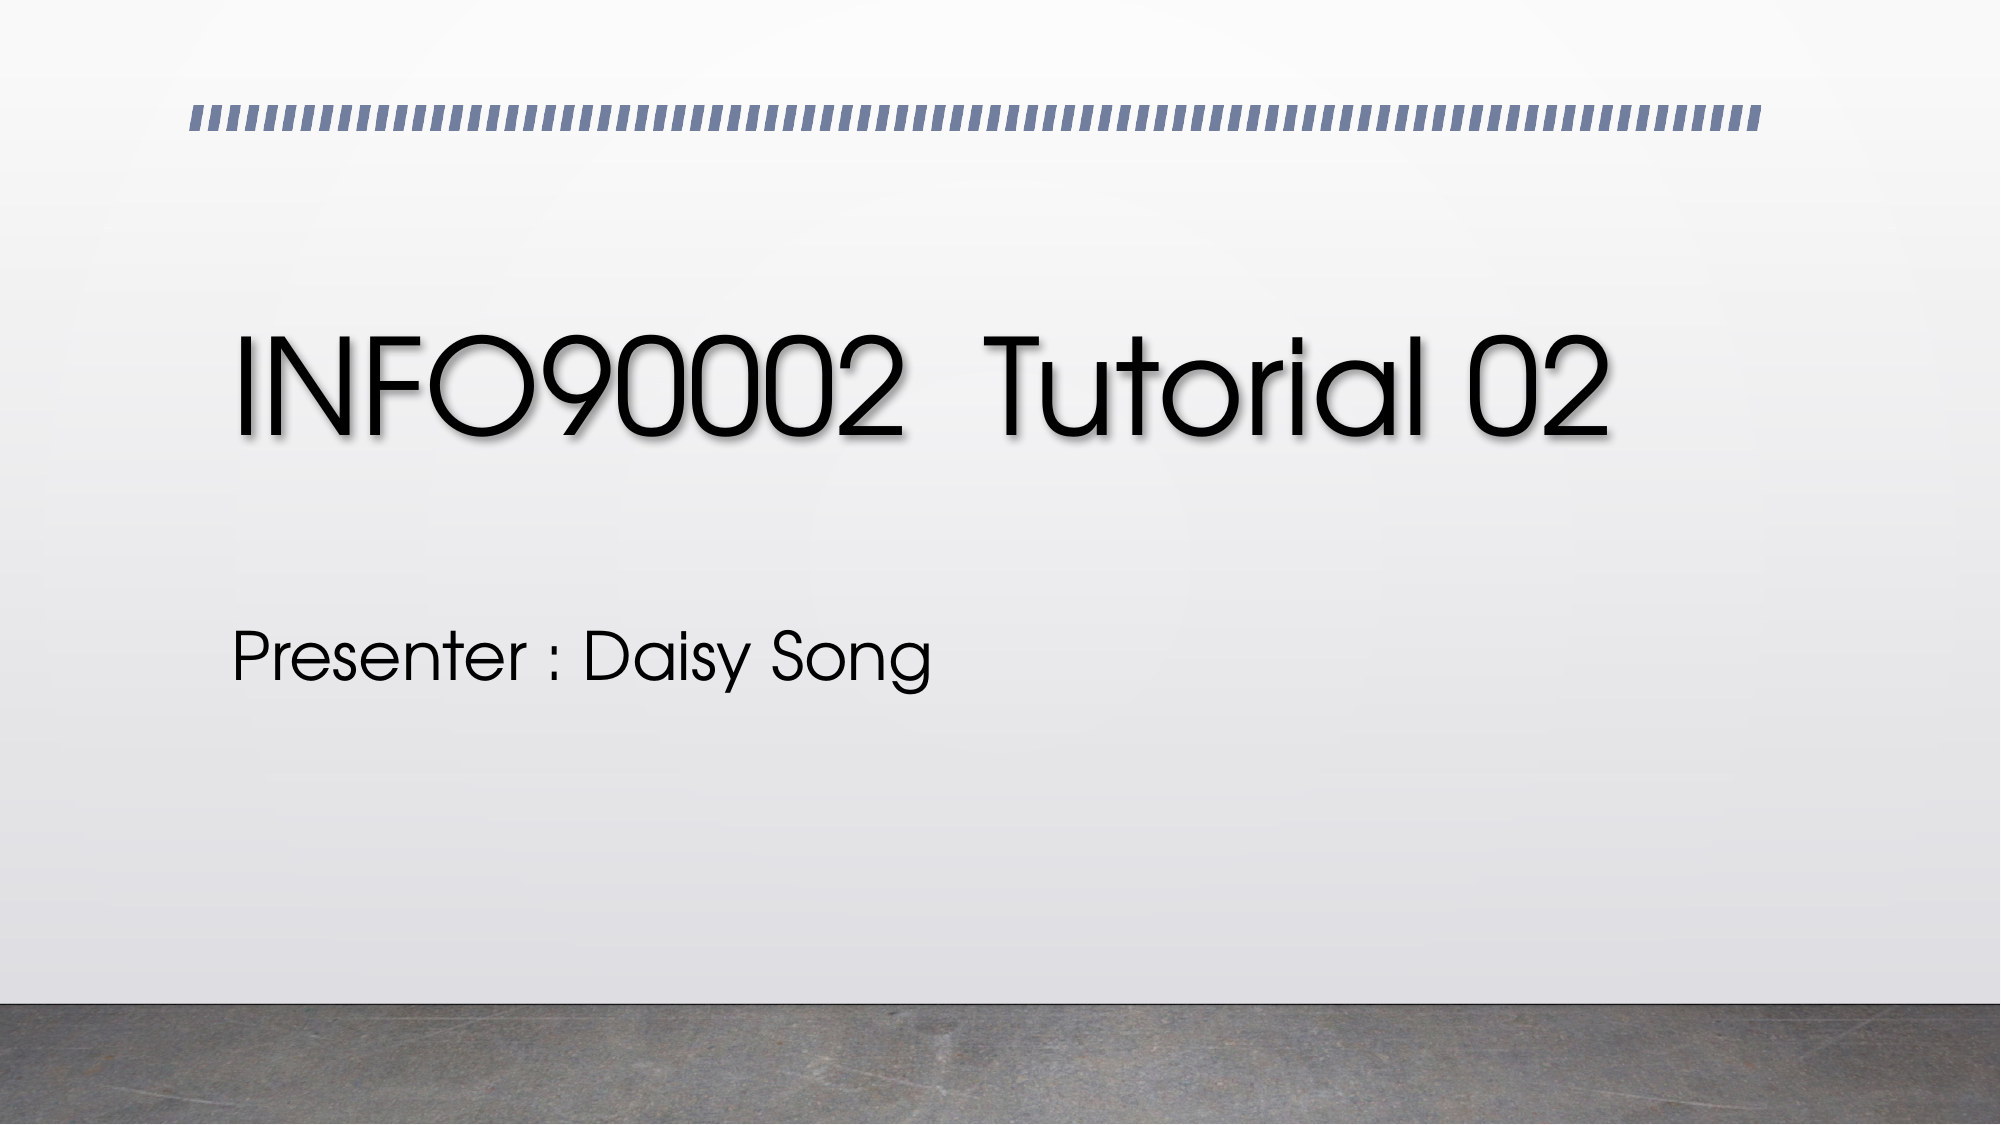

# INFO90002  Tutorial 02
Presenter : Daisy Song